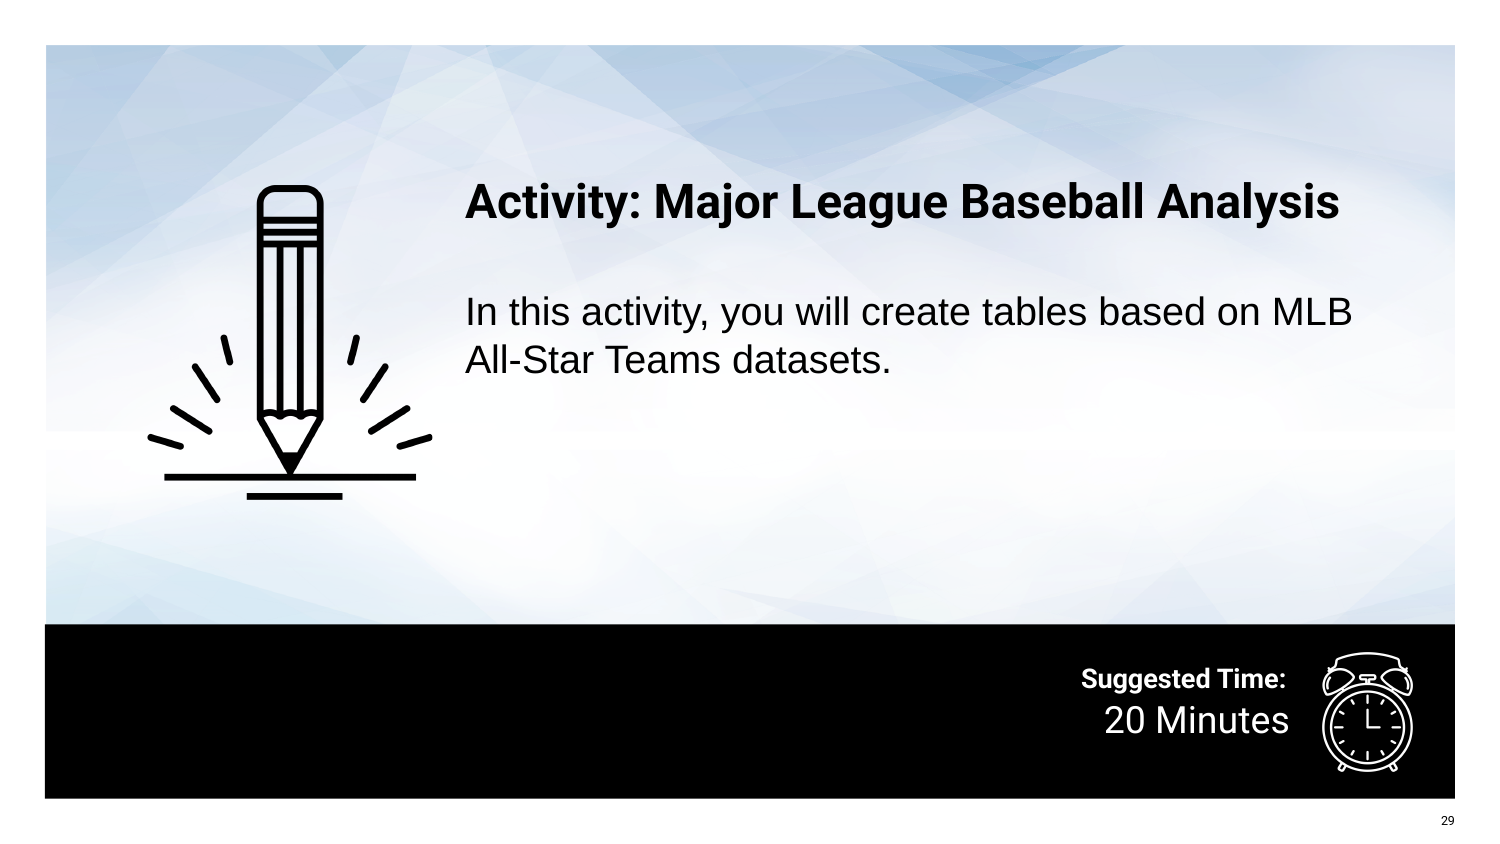

Activity: Major League Baseball Analysis

In this activity, you will create tables based on MLB All-Star Teams datasets.
# 20 Minutes

29